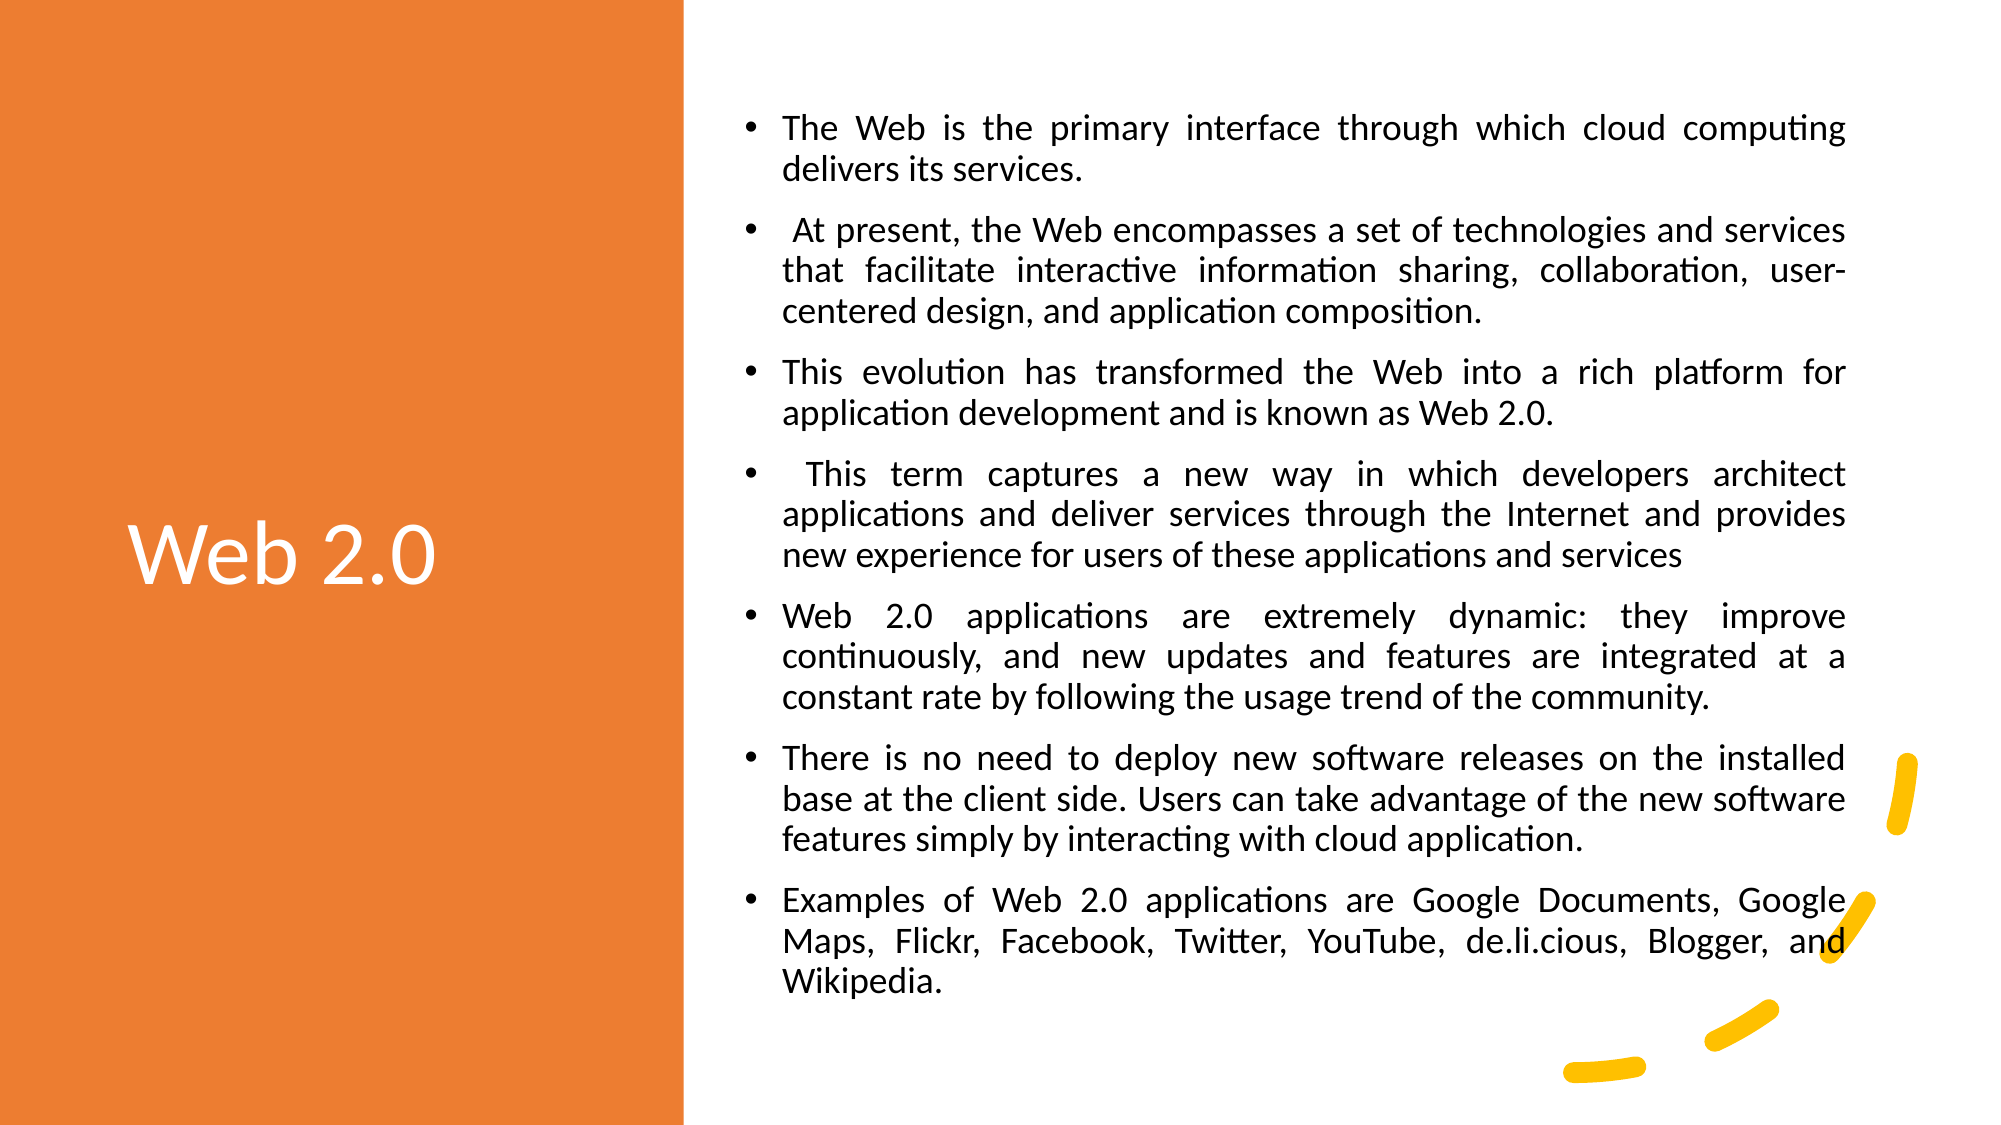

# Web 2.0
The Web is the primary interface through which cloud computing delivers its services.
 At present, the Web encompasses a set of technologies and services that facilitate interactive information sharing, collaboration, user-centered design, and application composition.
This evolution has transformed the Web into a rich platform for application development and is known as Web 2.0.
 This term captures a new way in which developers architect applications and deliver services through the Internet and provides new experience for users of these applications and services
Web 2.0 applications are extremely dynamic: they improve continuously, and new updates and features are integrated at a constant rate by following the usage trend of the community.
There is no need to deploy new software releases on the installed base at the client side. Users can take advantage of the new software features simply by interacting with cloud application.
Examples of Web 2.0 applications are Google Documents, Google Maps, Flickr, Facebook, Twitter, YouTube, de.li.cious, Blogger, and Wikipedia.

32